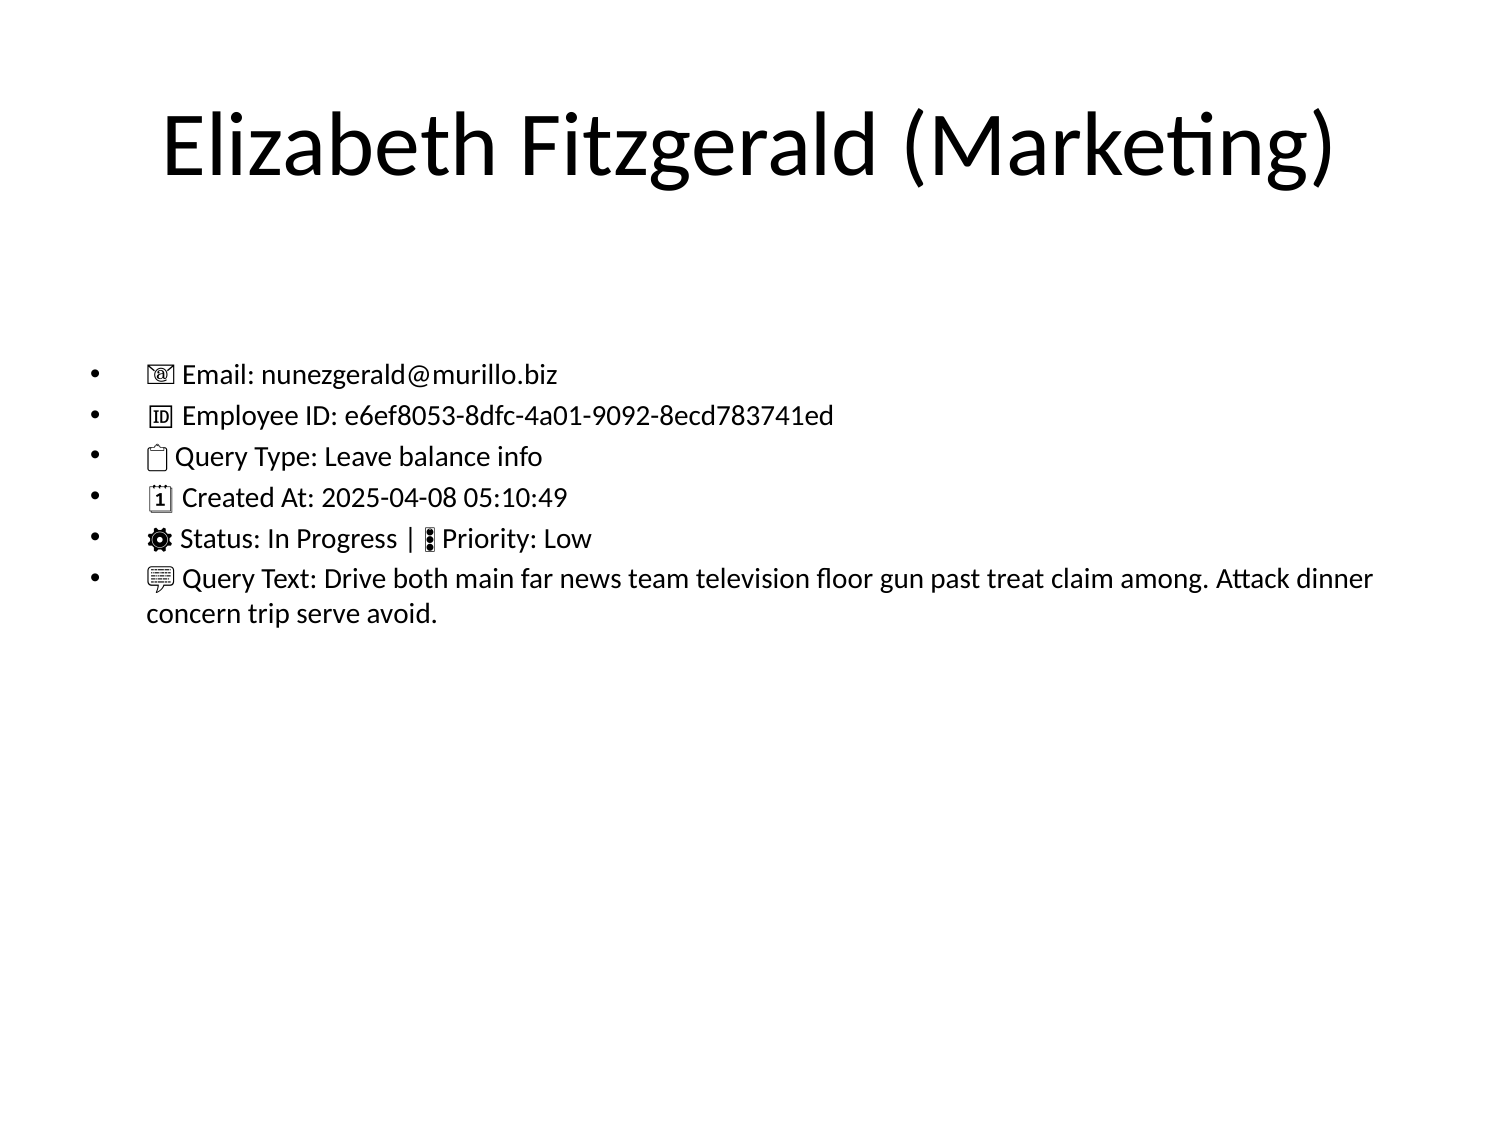

# Elizabeth Fitzgerald (Marketing)

📧 Email: nunezgerald@murillo.biz
🆔 Employee ID: e6ef8053-8dfc-4a01-9092-8ecd783741ed
📋 Query Type: Leave balance info
🗓 Created At: 2025-04-08 05:10:49
⚙ Status: In Progress | 🚦 Priority: Low
💬 Query Text: Drive both main far news team television floor gun past treat claim among. Attack dinner concern trip serve avoid.